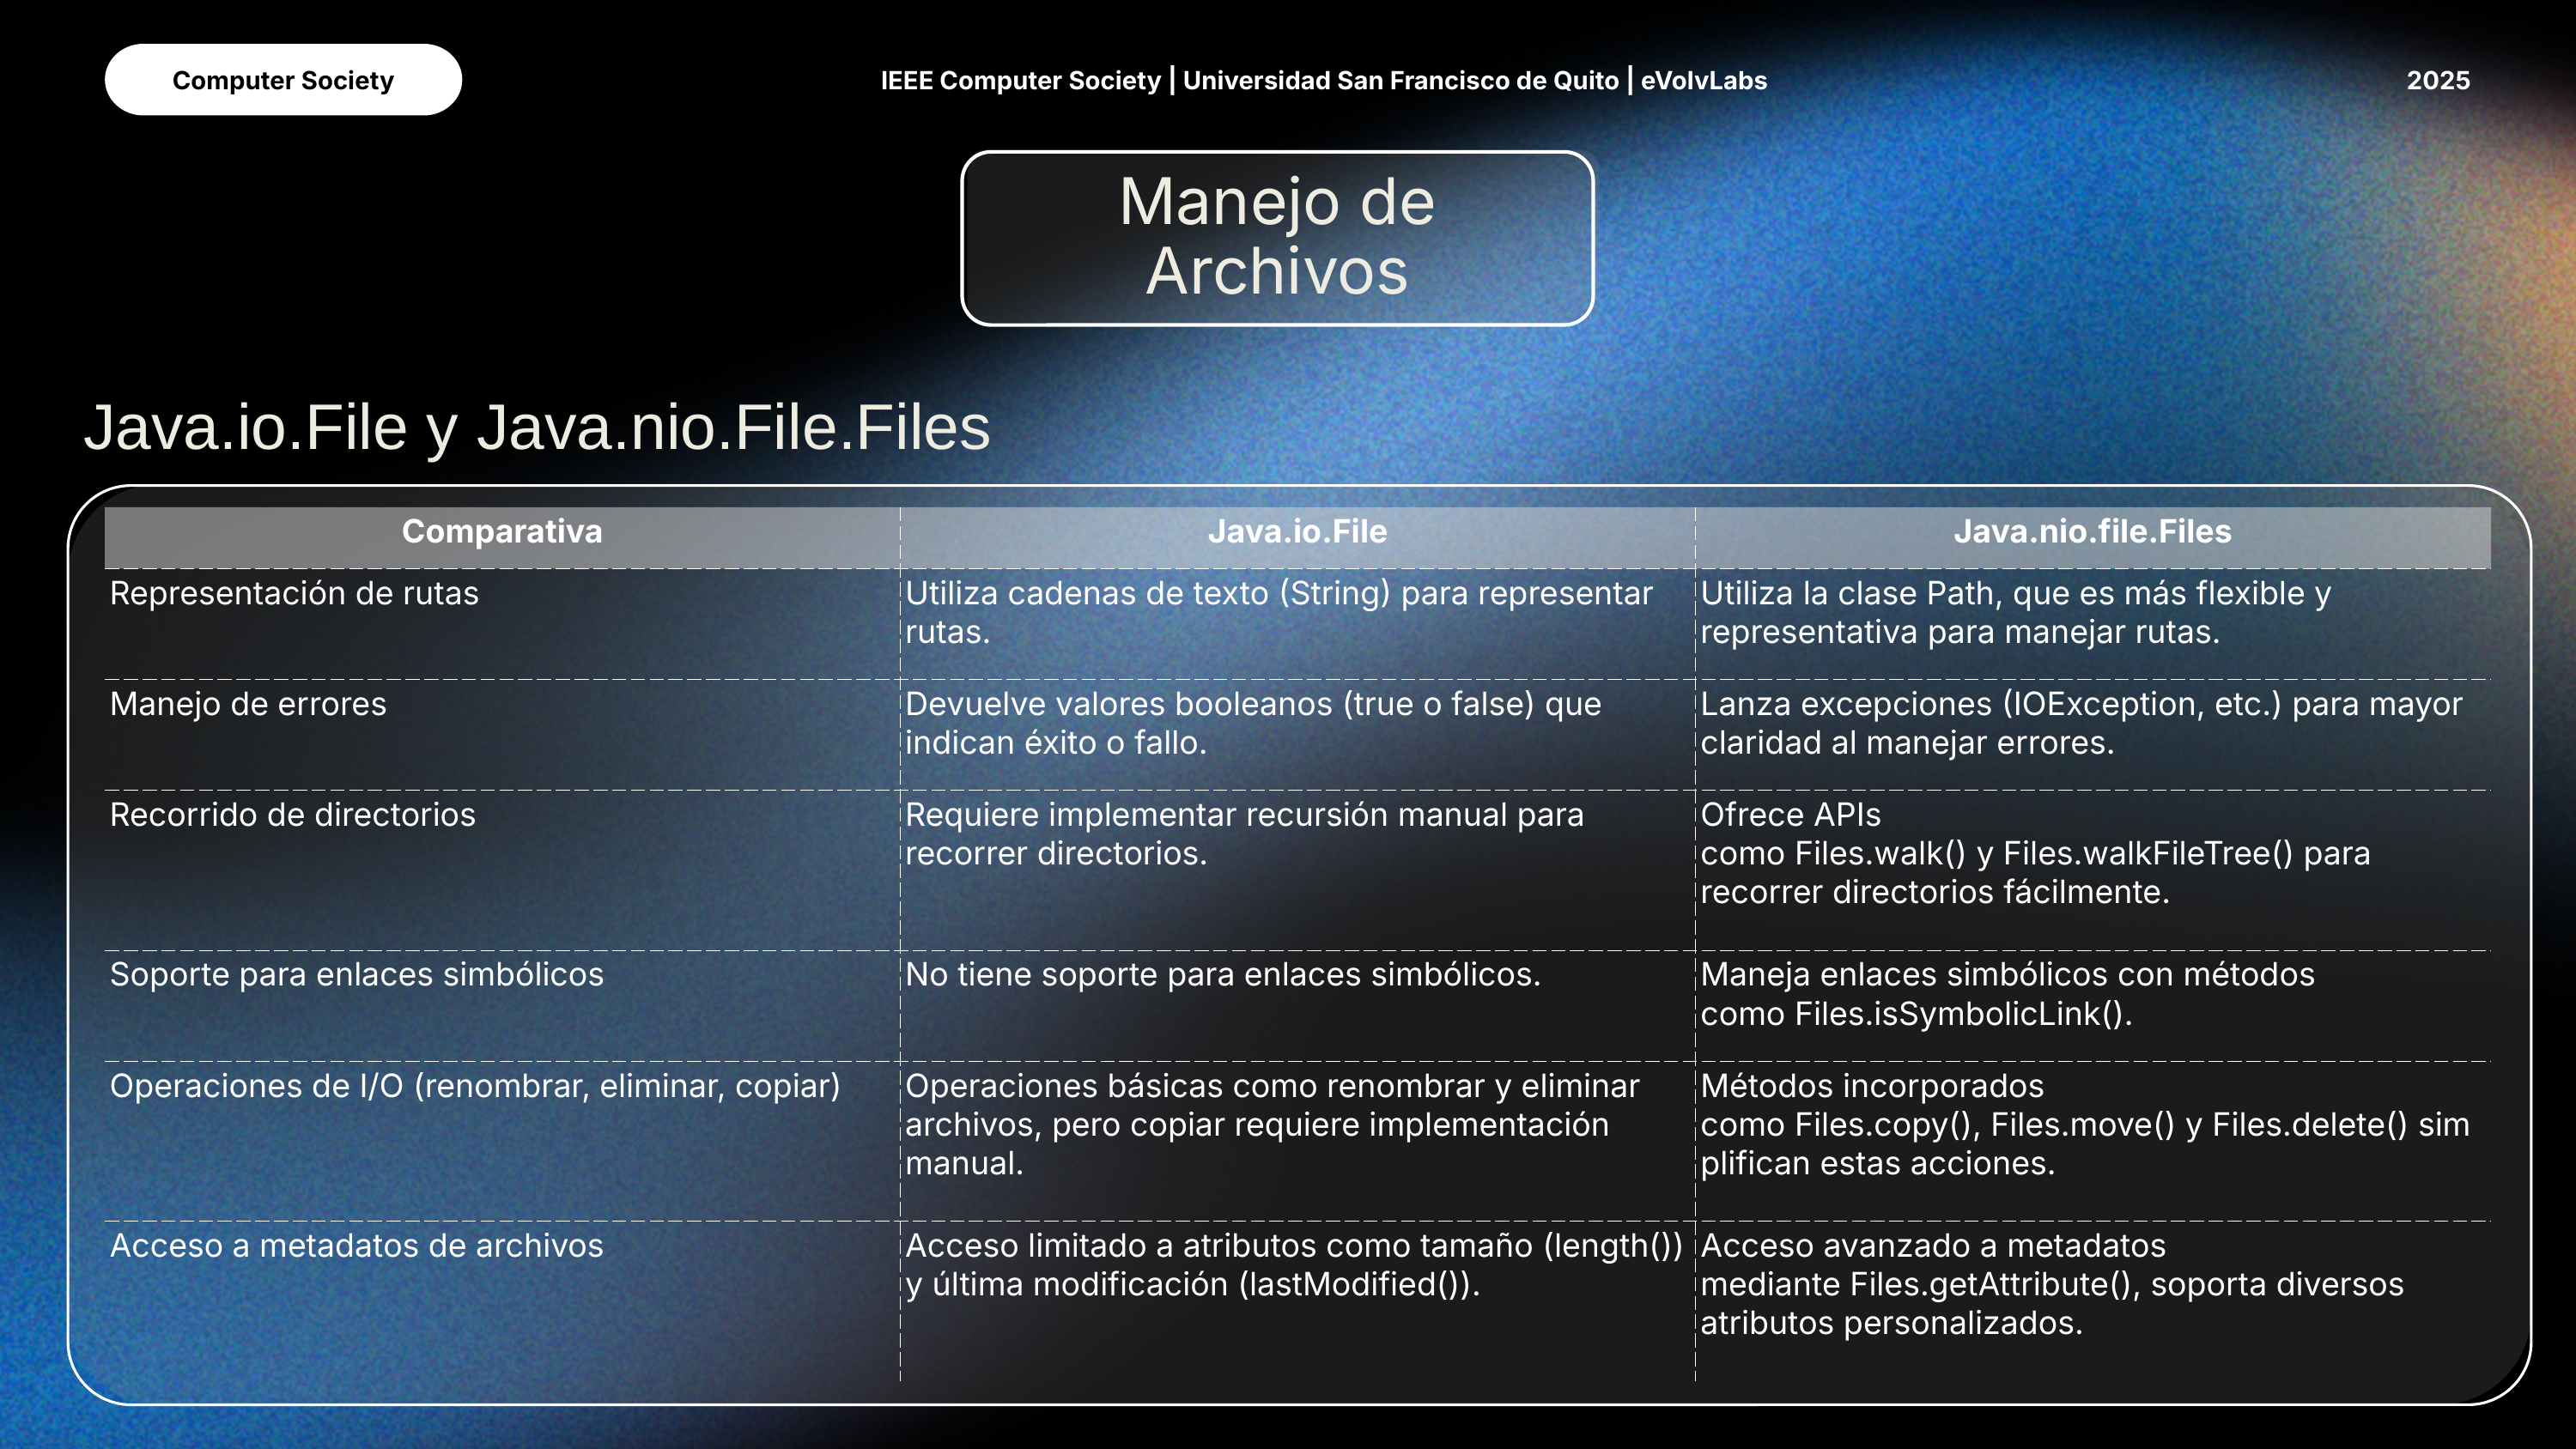

Computer Society
IEEE Computer Society | Universidad San Francisco de Quito | eVolvLabs
2025

Manejo de Archivos
Java.io.File y Java.nio.File.Files

| Comparativa | Java.io.File | Java.nio.file.Files |
| --- | --- | --- |
| Representación de rutas | Utiliza cadenas de texto (String) para representar rutas. | Utiliza la clase Path, que es más flexible y representativa para manejar rutas. |
| Manejo de errores | Devuelve valores booleanos (true o false) que indican éxito o fallo. | Lanza excepciones (IOException, etc.) para mayor claridad al manejar errores. |
| Recorrido de directorios | Requiere implementar recursión manual para recorrer directorios. | Ofrece APIs como Files.walk() y Files.walkFileTree() para recorrer directorios fácilmente. |
| Soporte para enlaces simbólicos | No tiene soporte para enlaces simbólicos. | Maneja enlaces simbólicos con métodos como Files.isSymbolicLink(). |
| Operaciones de I/O (renombrar, eliminar, copiar) | Operaciones básicas como renombrar y eliminar archivos, pero copiar requiere implementación manual. | Métodos incorporados como Files.copy(), Files.move() y Files.delete() simplifican estas acciones. |
| Acceso a metadatos de archivos | Acceso limitado a atributos como tamaño (length()) y última modificación (lastModified()). | Acceso avanzado a metadatos mediante Files.getAttribute(), soporta diversos atributos personalizados. |